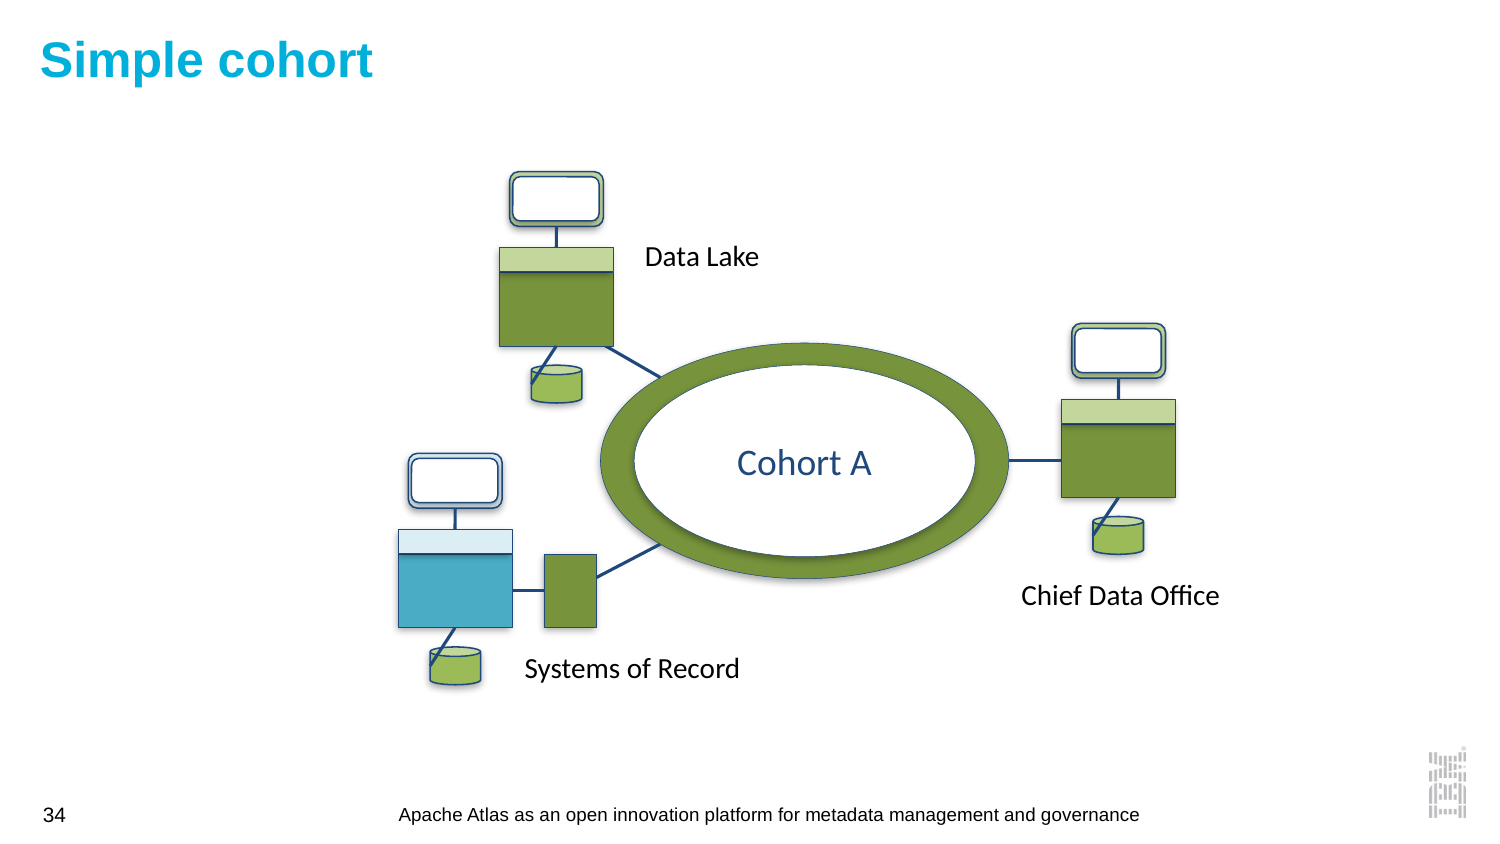

# Simple cohort

Data Lake

Cohort A

Chief Data Office
Systems of Record